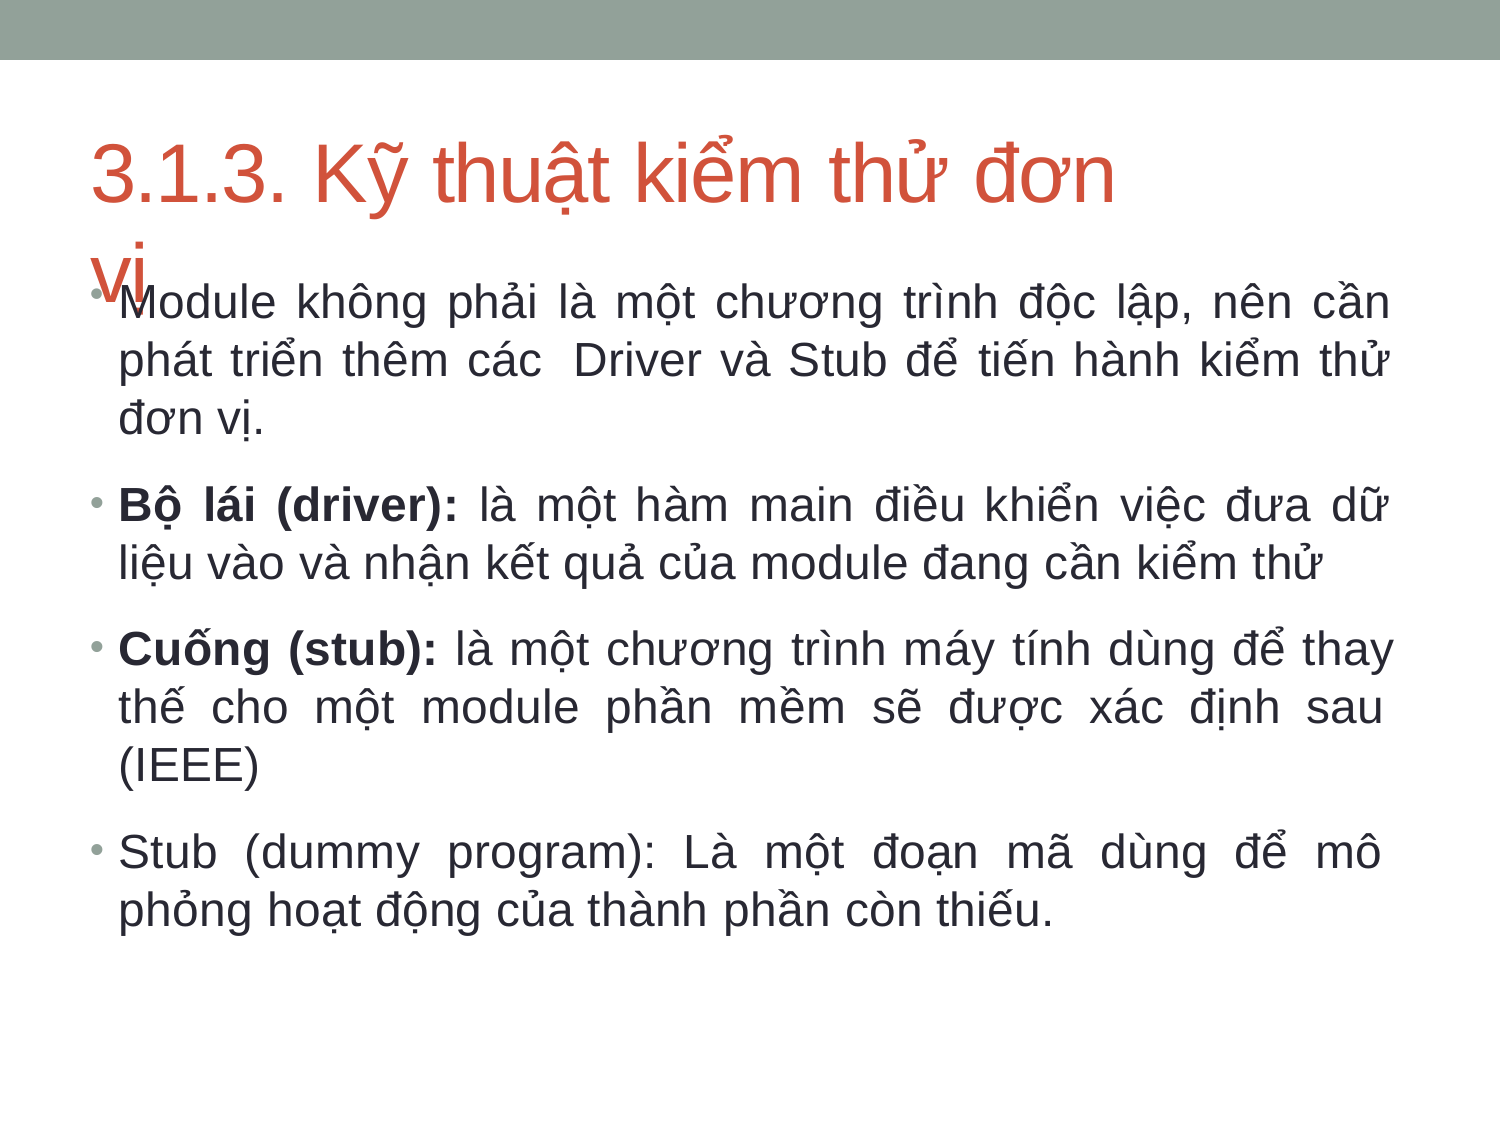

# 3.1.3. Kỹ thuật kiểm thử đơn vị
Module không phải là một chương trình độc lập, nên cần  phát triển thêm các Driver và Stub để tiến hành kiểm thử  đơn vị.
Bộ lái (driver): là một hàm main điều khiển việc đưa dữ  liệu vào và nhận kết quả của module đang cần kiểm thử
Cuống (stub): là một chương trình máy tính dùng để thay  thế cho một module phần mềm sẽ được xác định sau  (IEEE)
Stub (dummy program): Là một đoạn mã dùng để mô  phỏng hoạt động của thành phần còn thiếu.